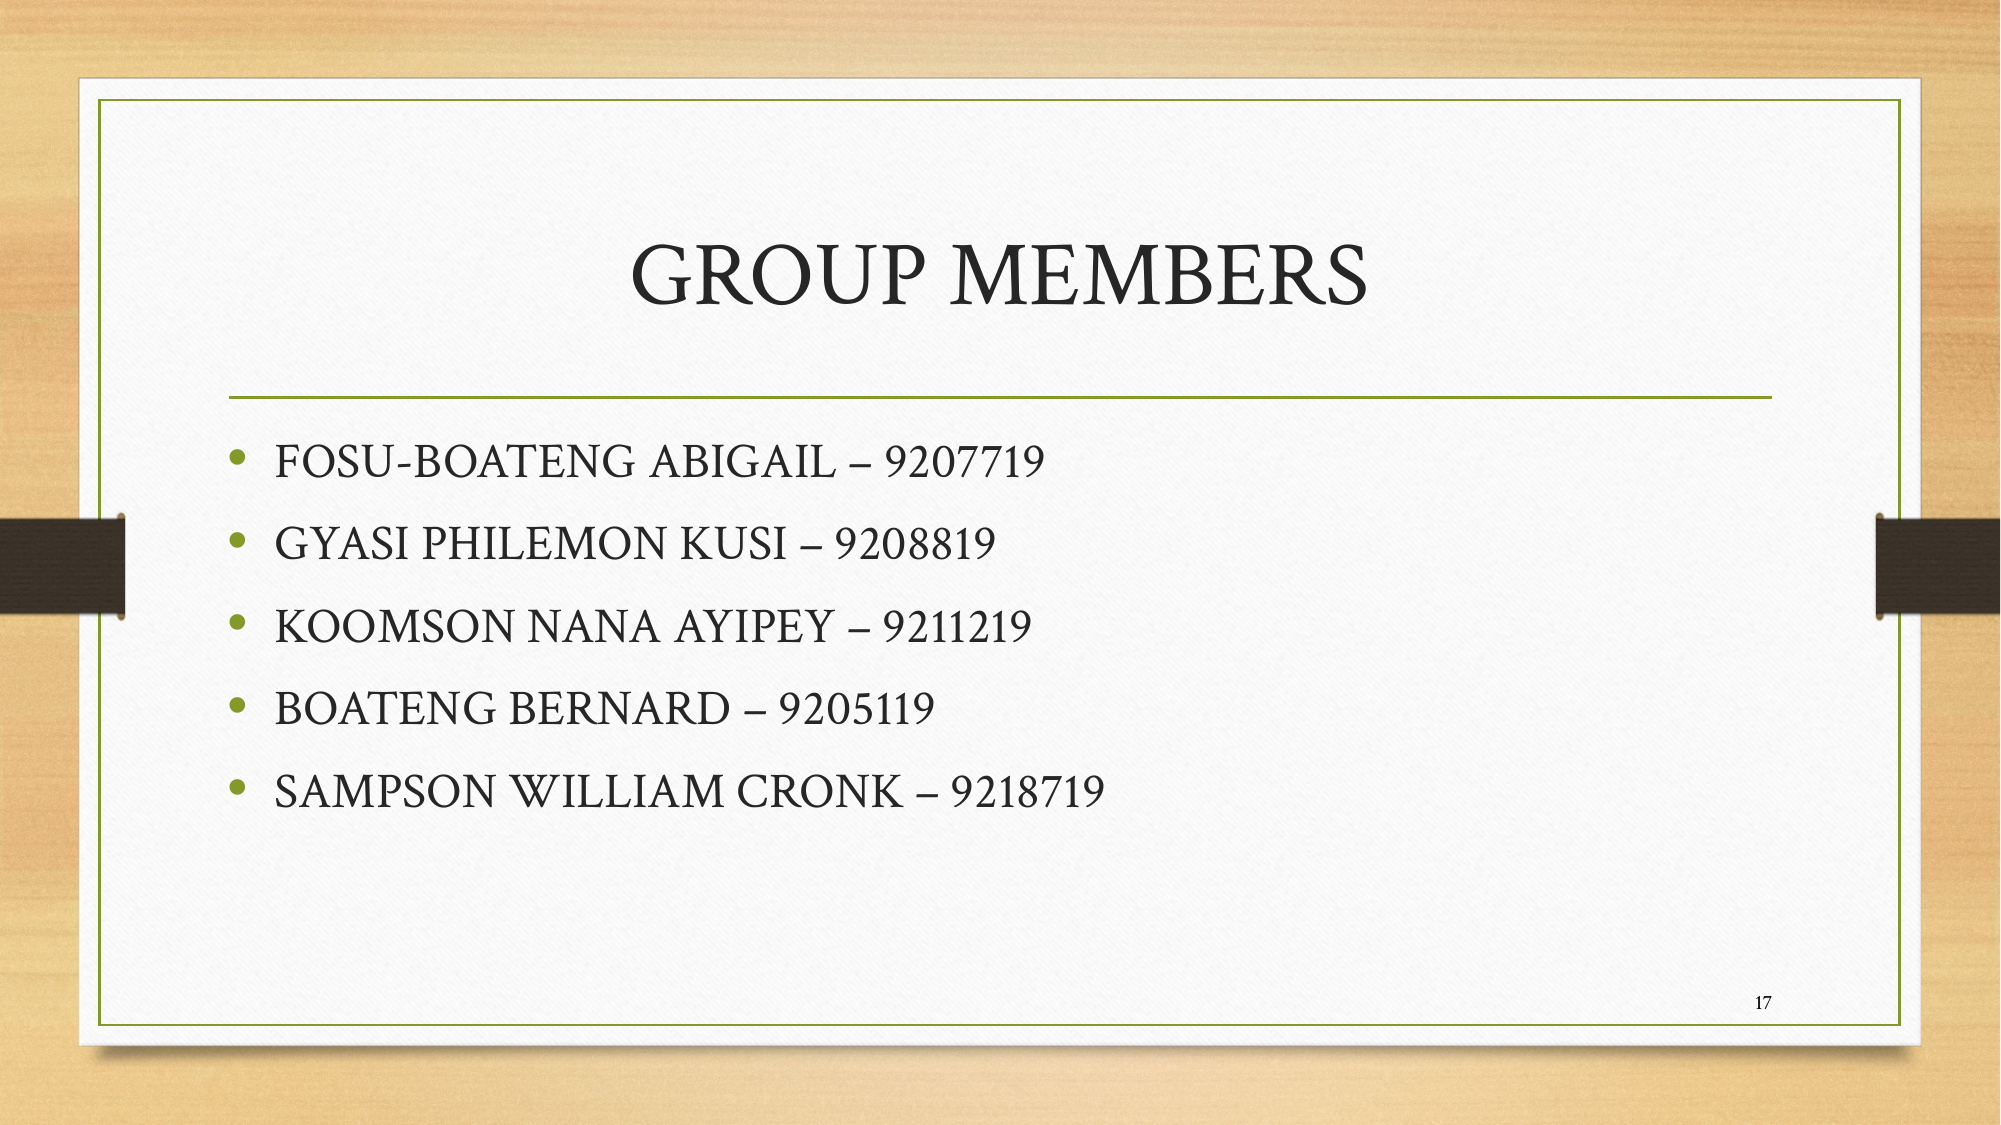

# GROUP MEMBERS
FOSU-BOATENG ABIGAIL – 9207719
GYASI PHILEMON KUSI – 9208819
KOOMSON NANA AYIPEY – 9211219
BOATENG BERNARD – 9205119
SAMPSON WILLIAM CRONK – 9218719

17